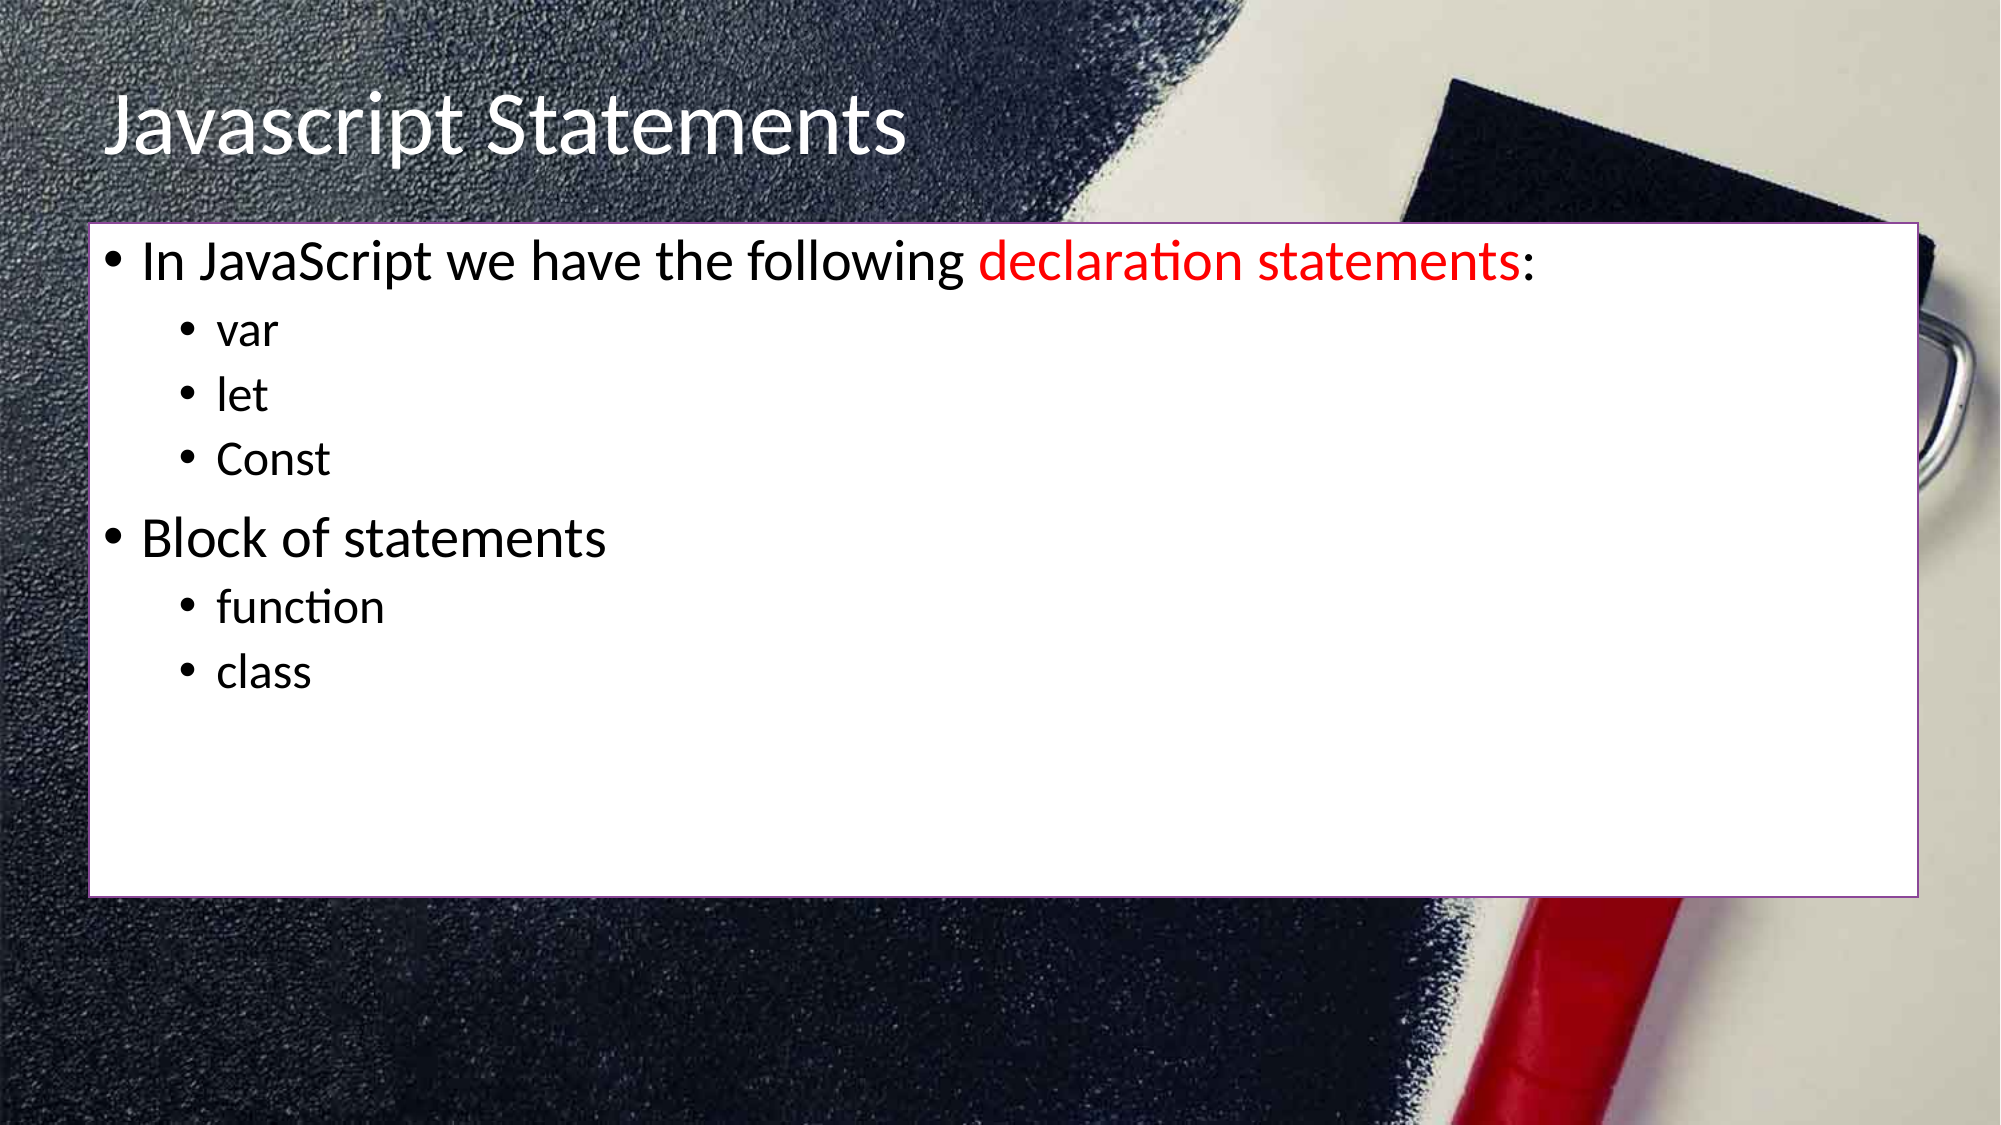

# Javascript Statements
In JavaScript we have the following declaration statements:
var
let
Const
Block of statements
function
class